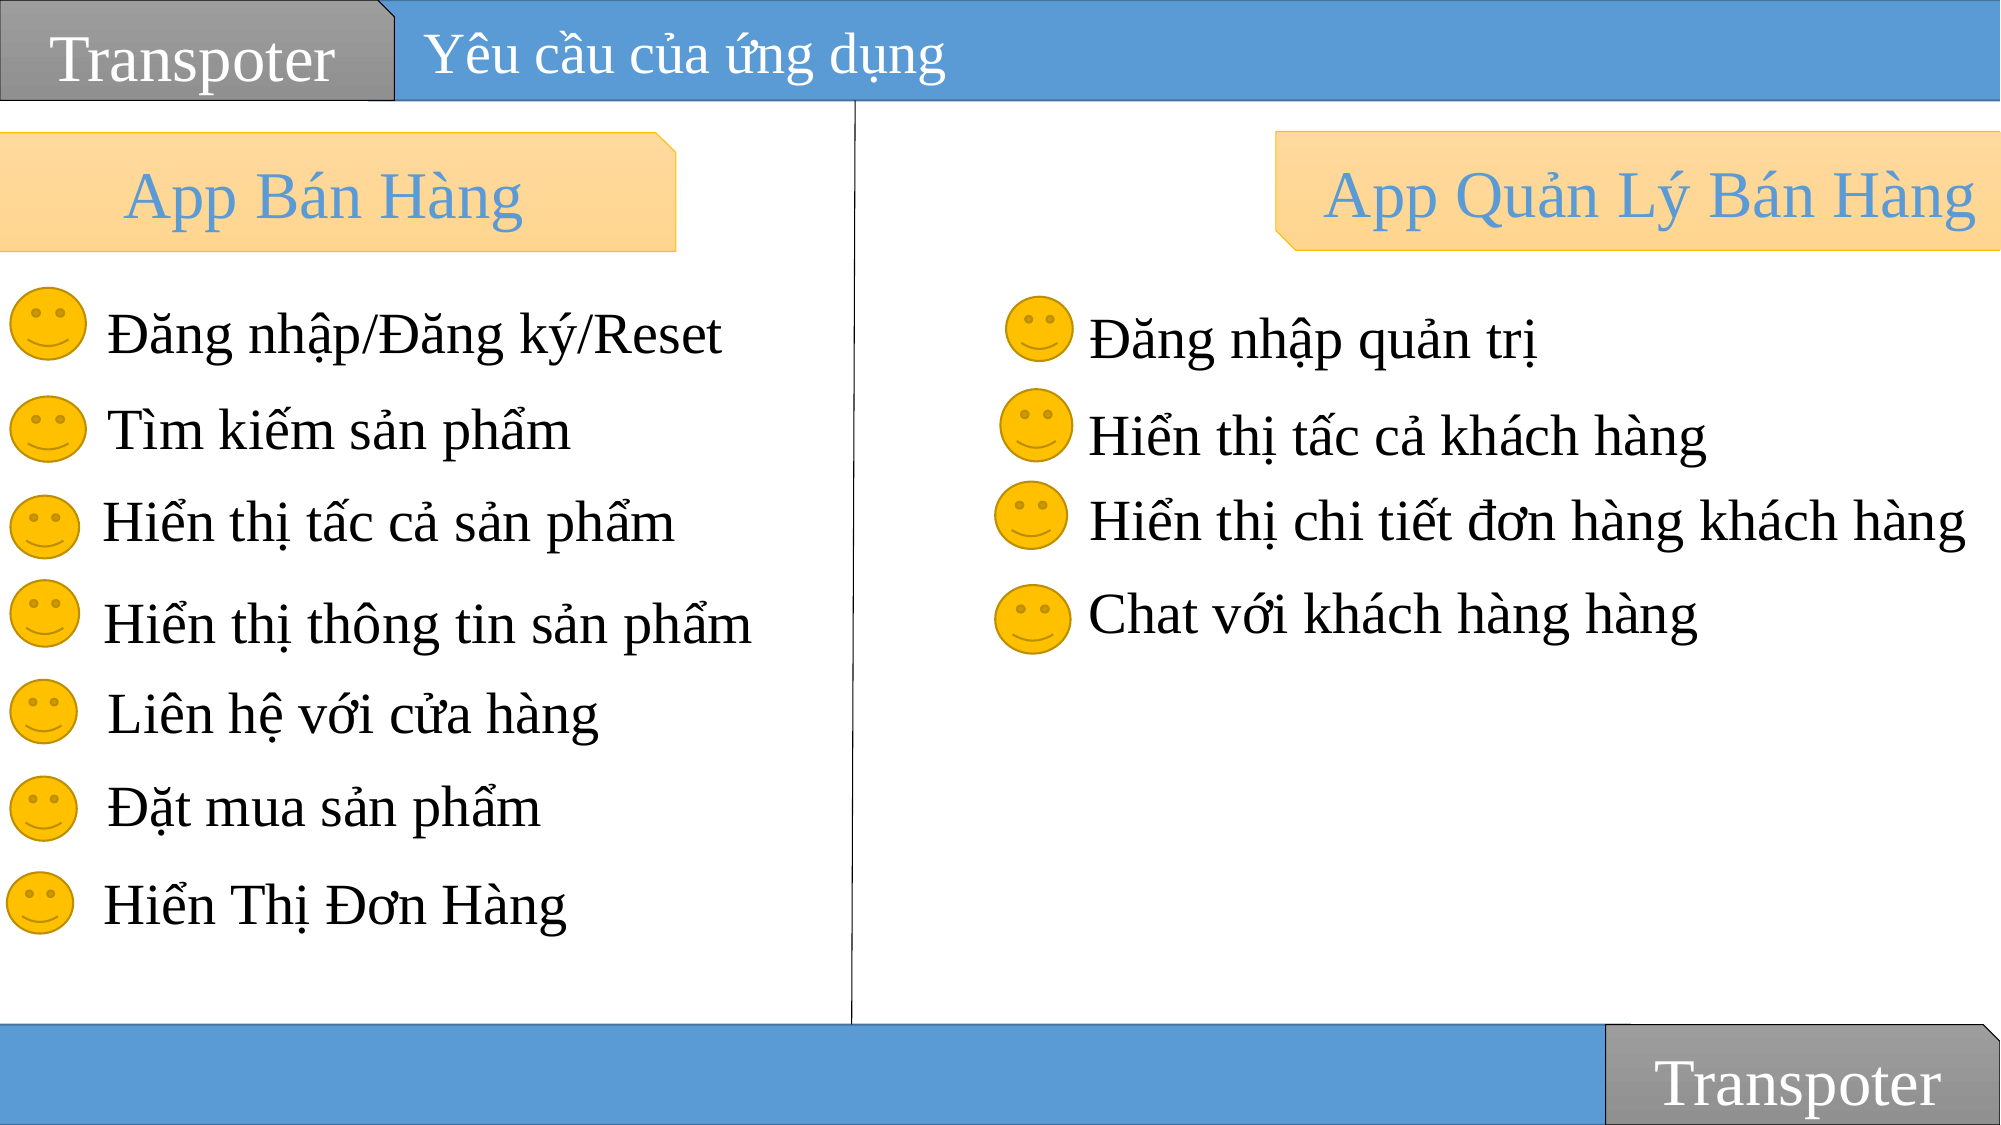

Transpoter

Yêu cầu của ứng dụng
App Quản Lý Bán Hàng
App Bán Hàng
Đăng nhập/Đăng ký/Reset

Đăng nhập quản trị

Tìm kiếm sản phẩm

Hiển thị tấc cả khách hàng

Hiển thị chi tiết đơn hàng khách hàng
Hiển thị tấc cả sản phẩm

Chat với khách hàng hàng
Hiển thị thông tin sản phẩm

Liên hệ với cửa hàng

Đặt mua sản phẩm

Hiển Thị Đơn Hàng

Transpoter